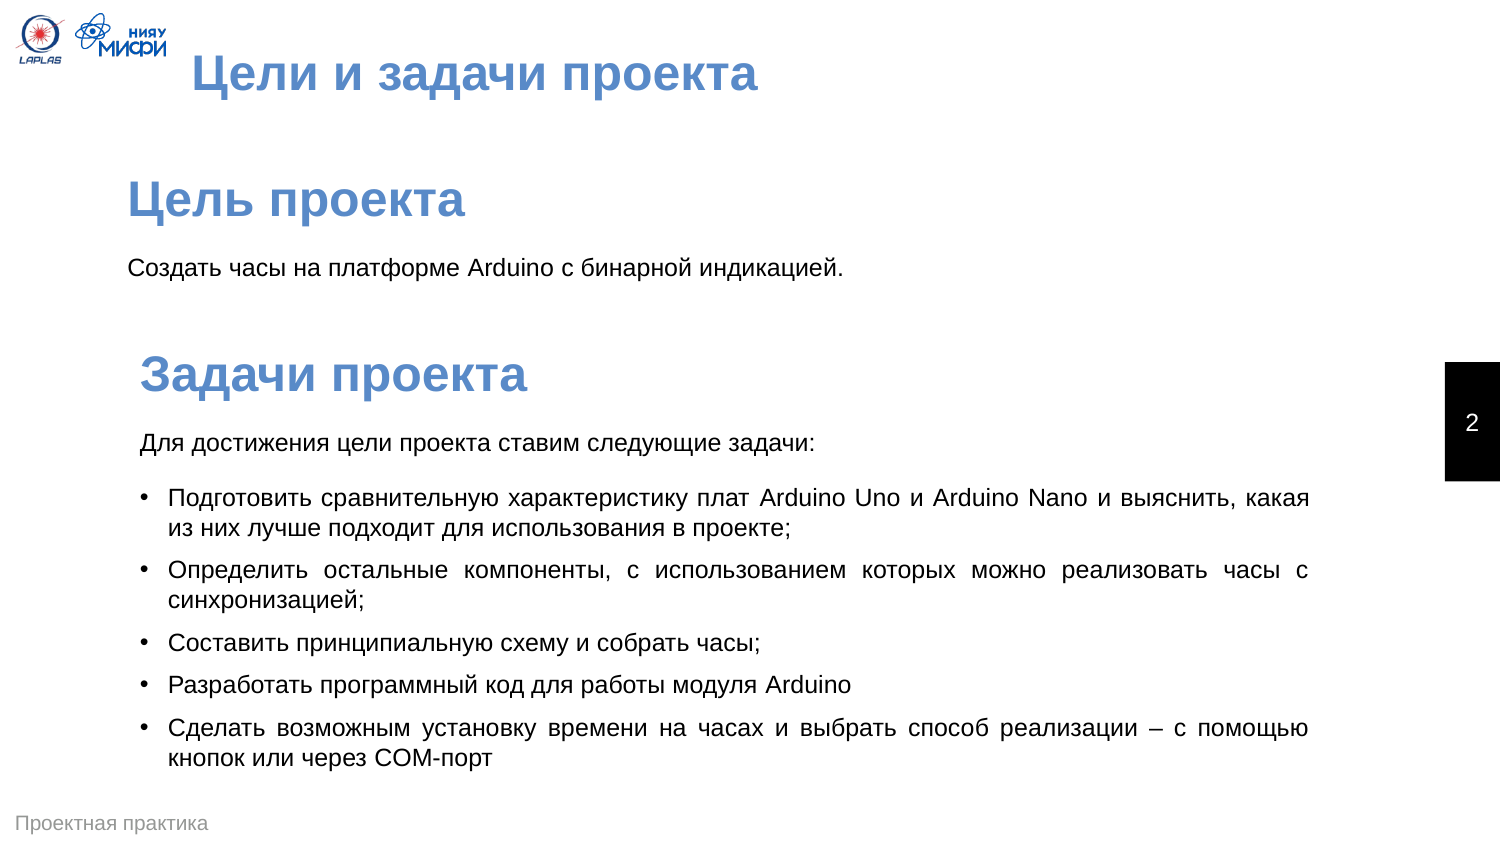

# Цели и задачи проекта
Цель проекта
Создать часы на платформе Arduino с бинарной индикацией.
Задачи проекта
Для достижения цели проекта ставим следующие задачи:
Подготовить сравнительную характеристику плат Arduino Uno и Arduino Nano и выяснить, какая из них лучше подходит для использования в проекте;
Определить остальные компоненты, с использованием которых можно реализовать часы с синхронизацией;
Составить принципиальную схему и собрать часы;
Разработать программный код для работы модуля Arduino
Сделать возможным установку времени на часах и выбрать способ реализации – с помощью кнопок или через COM-порт

2
Проектная практика